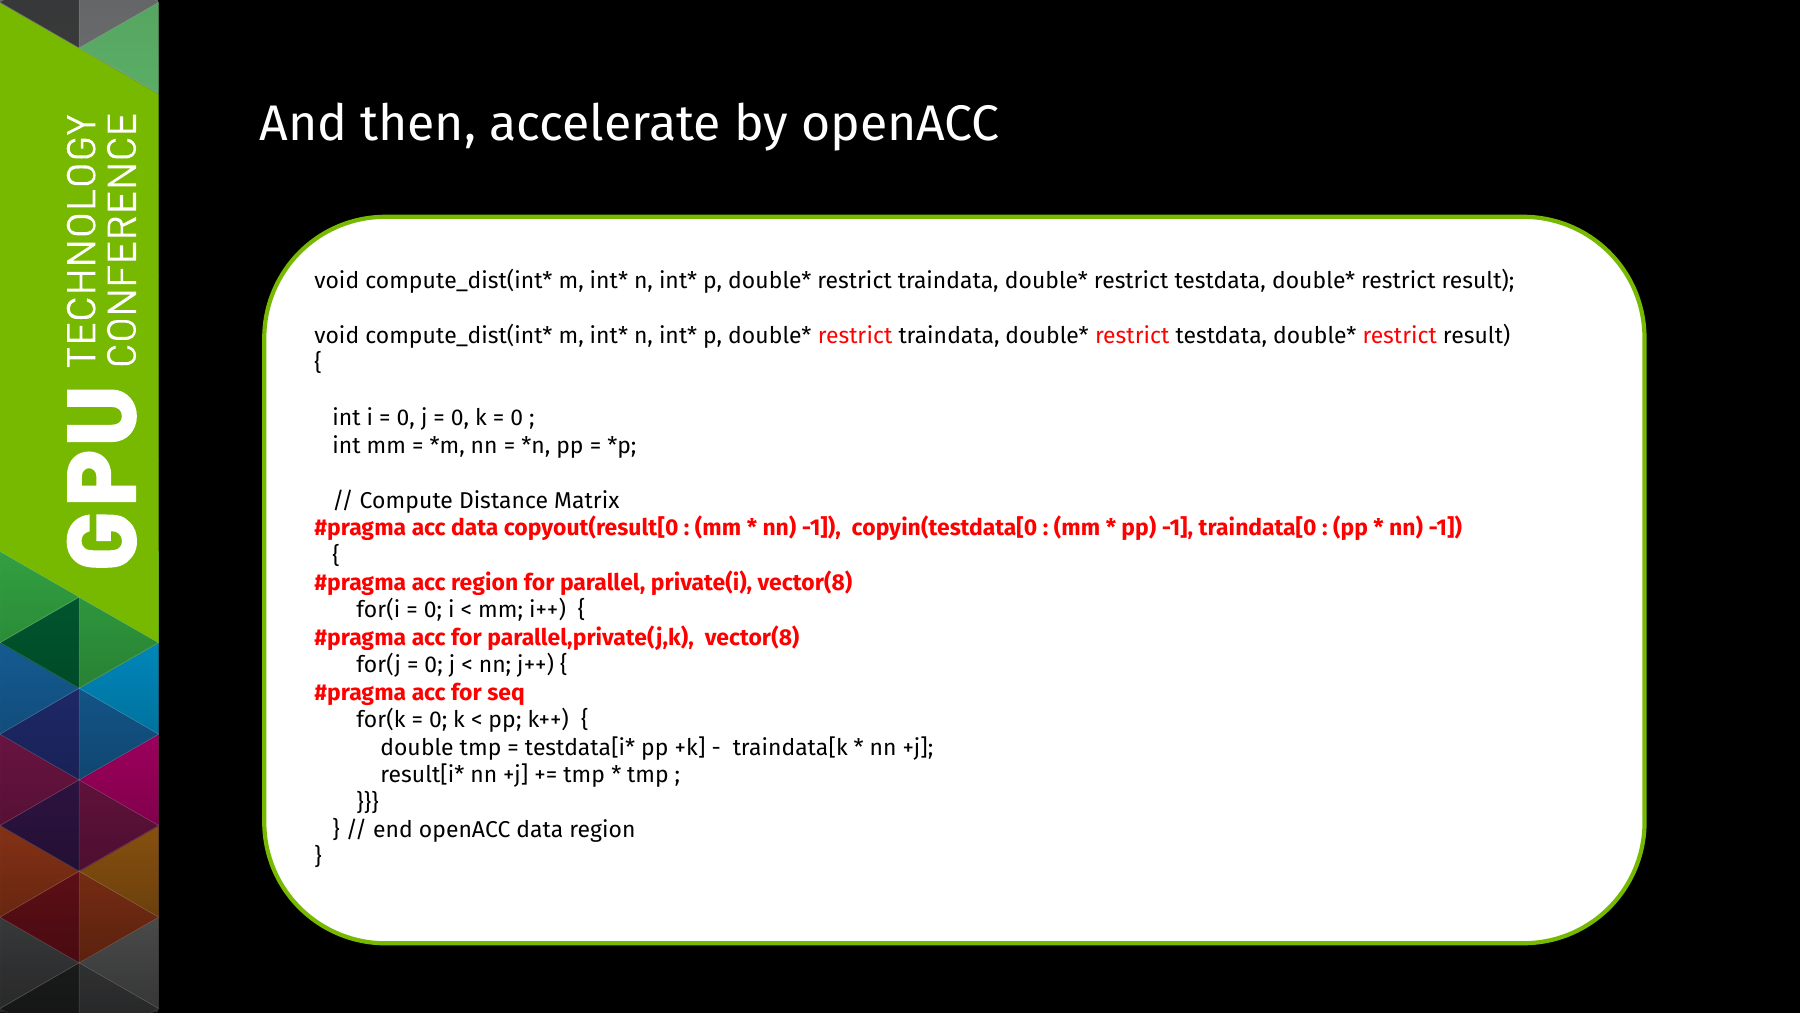

And then, accelerate by openACC

void compute_dist(int* m, int* n, int* p, double* restrict traindata, double* restrict testdata, double* restrict result);

void compute_dist(int* m, int* n, int* p, double* restrict traindata, double* restrict testdata, double* restrict result)
{

   int i = 0, j = 0, k = 0 ;
   int mm = *m, nn = *n, pp = *p;

   // Compute Distance Matrix
#pragma acc data copyout(result[0 : (mm * nn) -1]),  copyin(testdata[0 : (mm * pp) -1], traindata[0 : (pp * nn) -1])
   {
#pragma acc region for parallel, private(i), vector(8)
       for(i = 0; i < mm; i++)  {
#pragma acc for parallel,private(j,k),  vector(8)
       for(j = 0; j < nn; j++) {
#pragma acc for seq
       for(k = 0; k < pp; k++)  {
           double tmp = testdata[i* pp +k] -  traindata[k * nn +j];
           result[i* nn +j] += tmp * tmp ;
       }}}
   } // end openACC data region
}